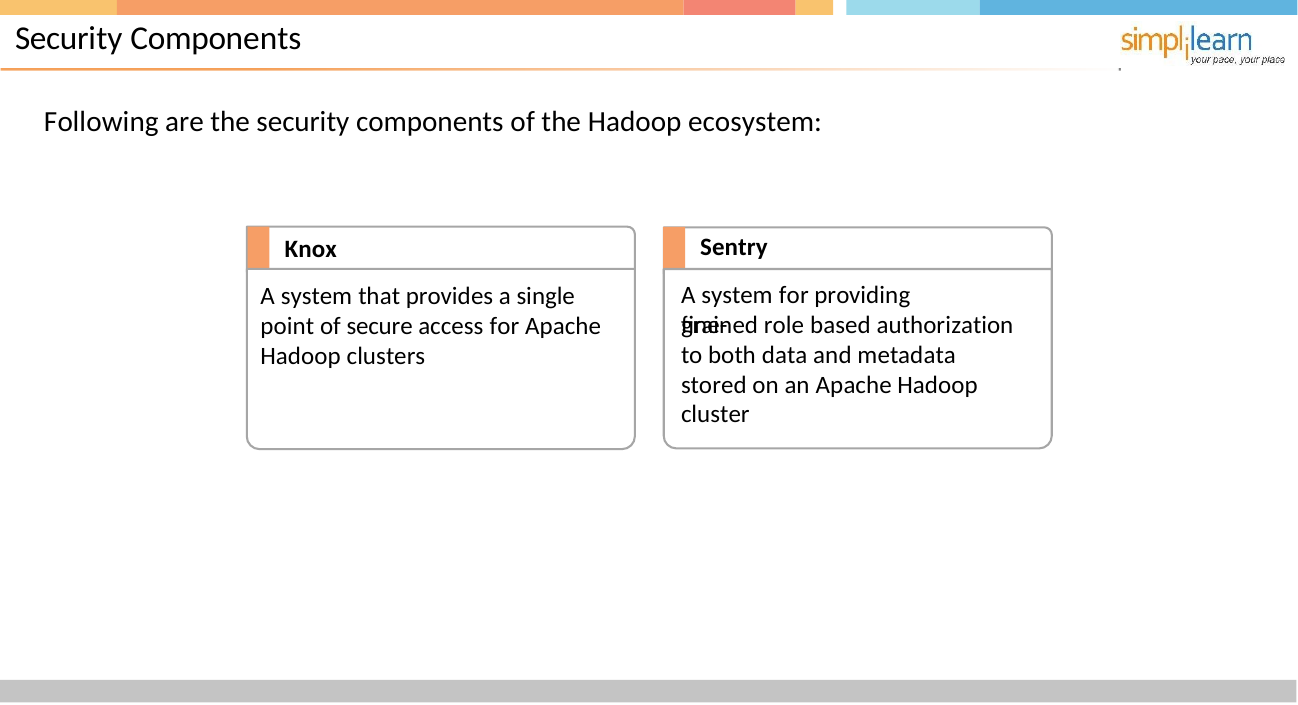

# Security Components

Following are the security components of the Hadoop ecosystem:

Sentry
Knox

A system for providing fine-
A system that provides a single
grained role based authorization to both data and metadata stored on an Apache Hadoop cluster
point of secure access for Apache Hadoop clusters